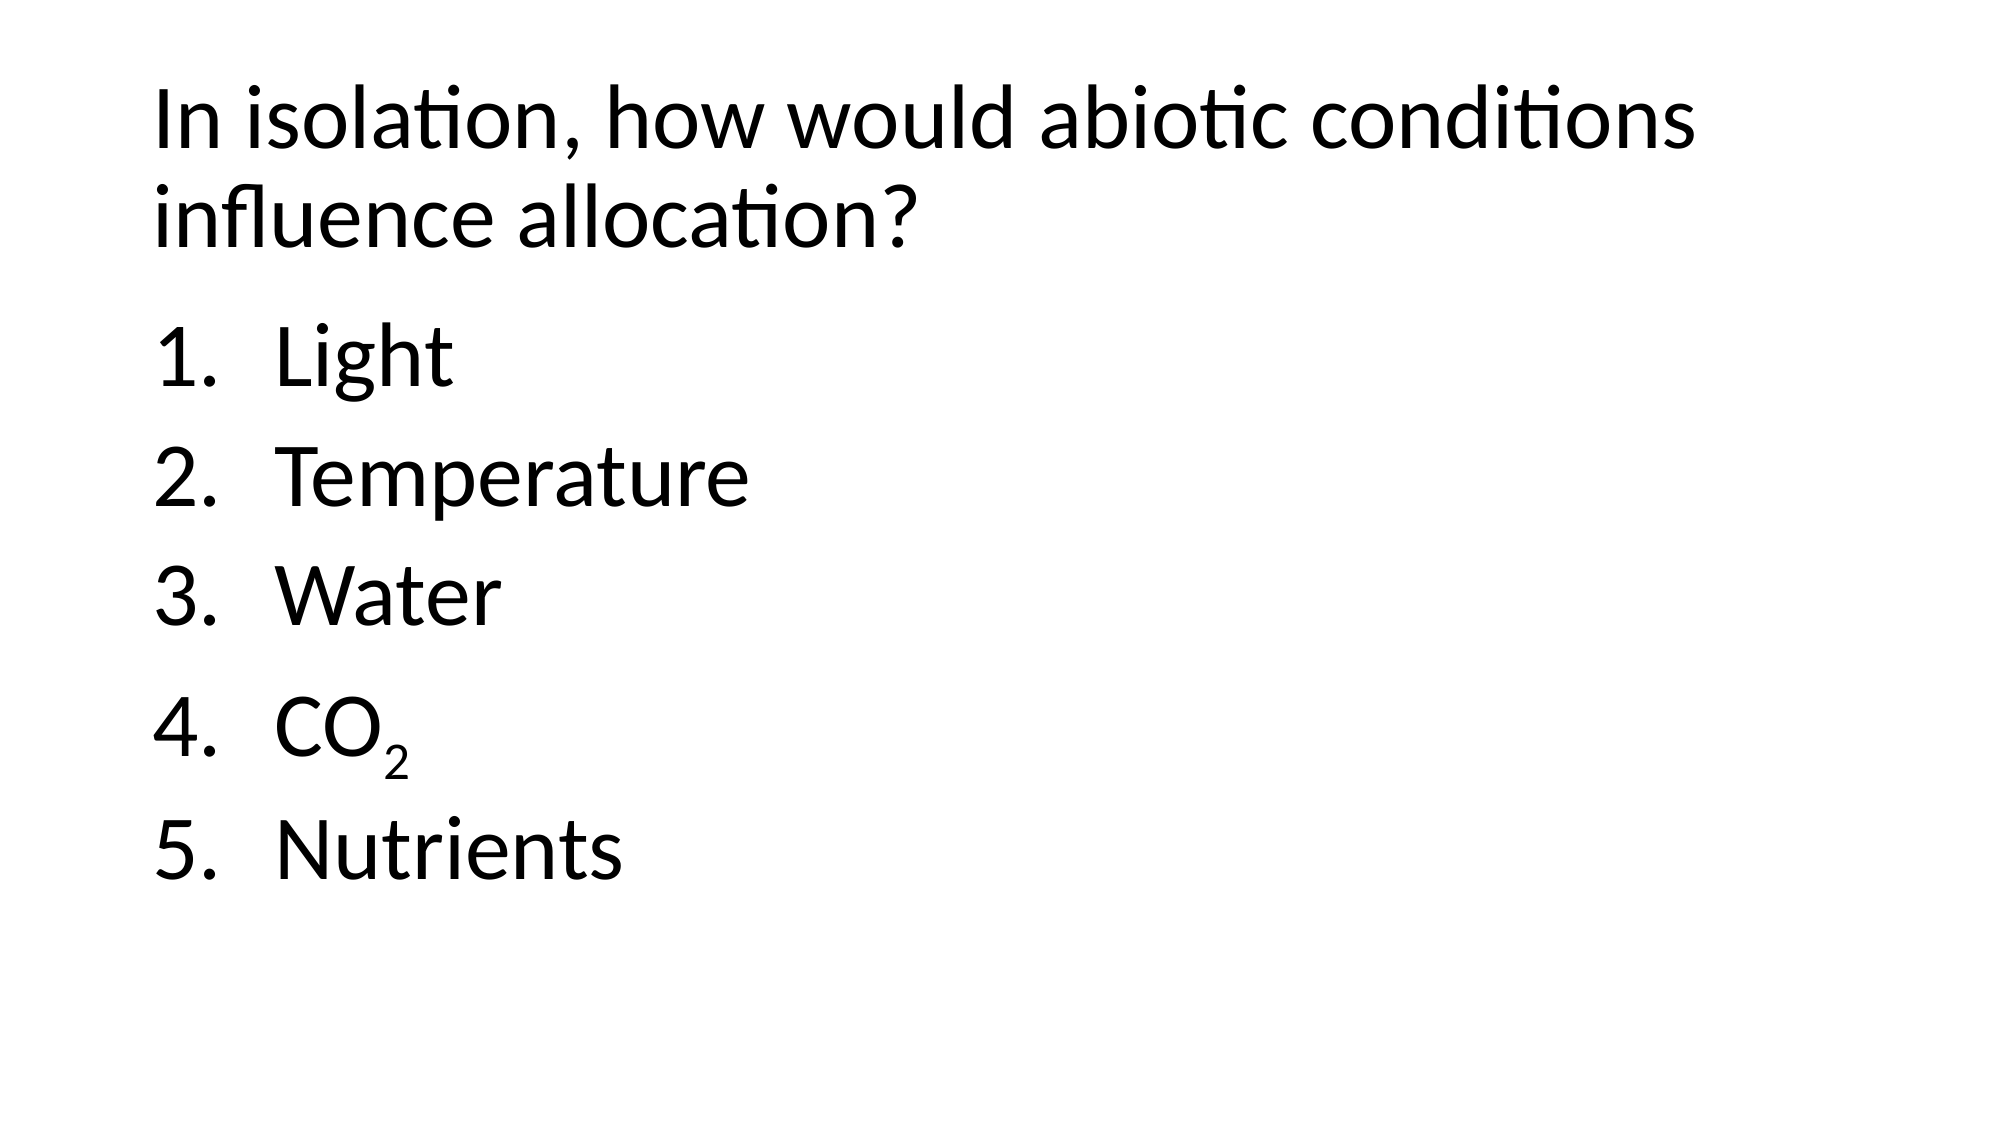

# In isolation, how would abiotic conditions influence allocation?
Light
Temperature
Water
CO2
Nutrients